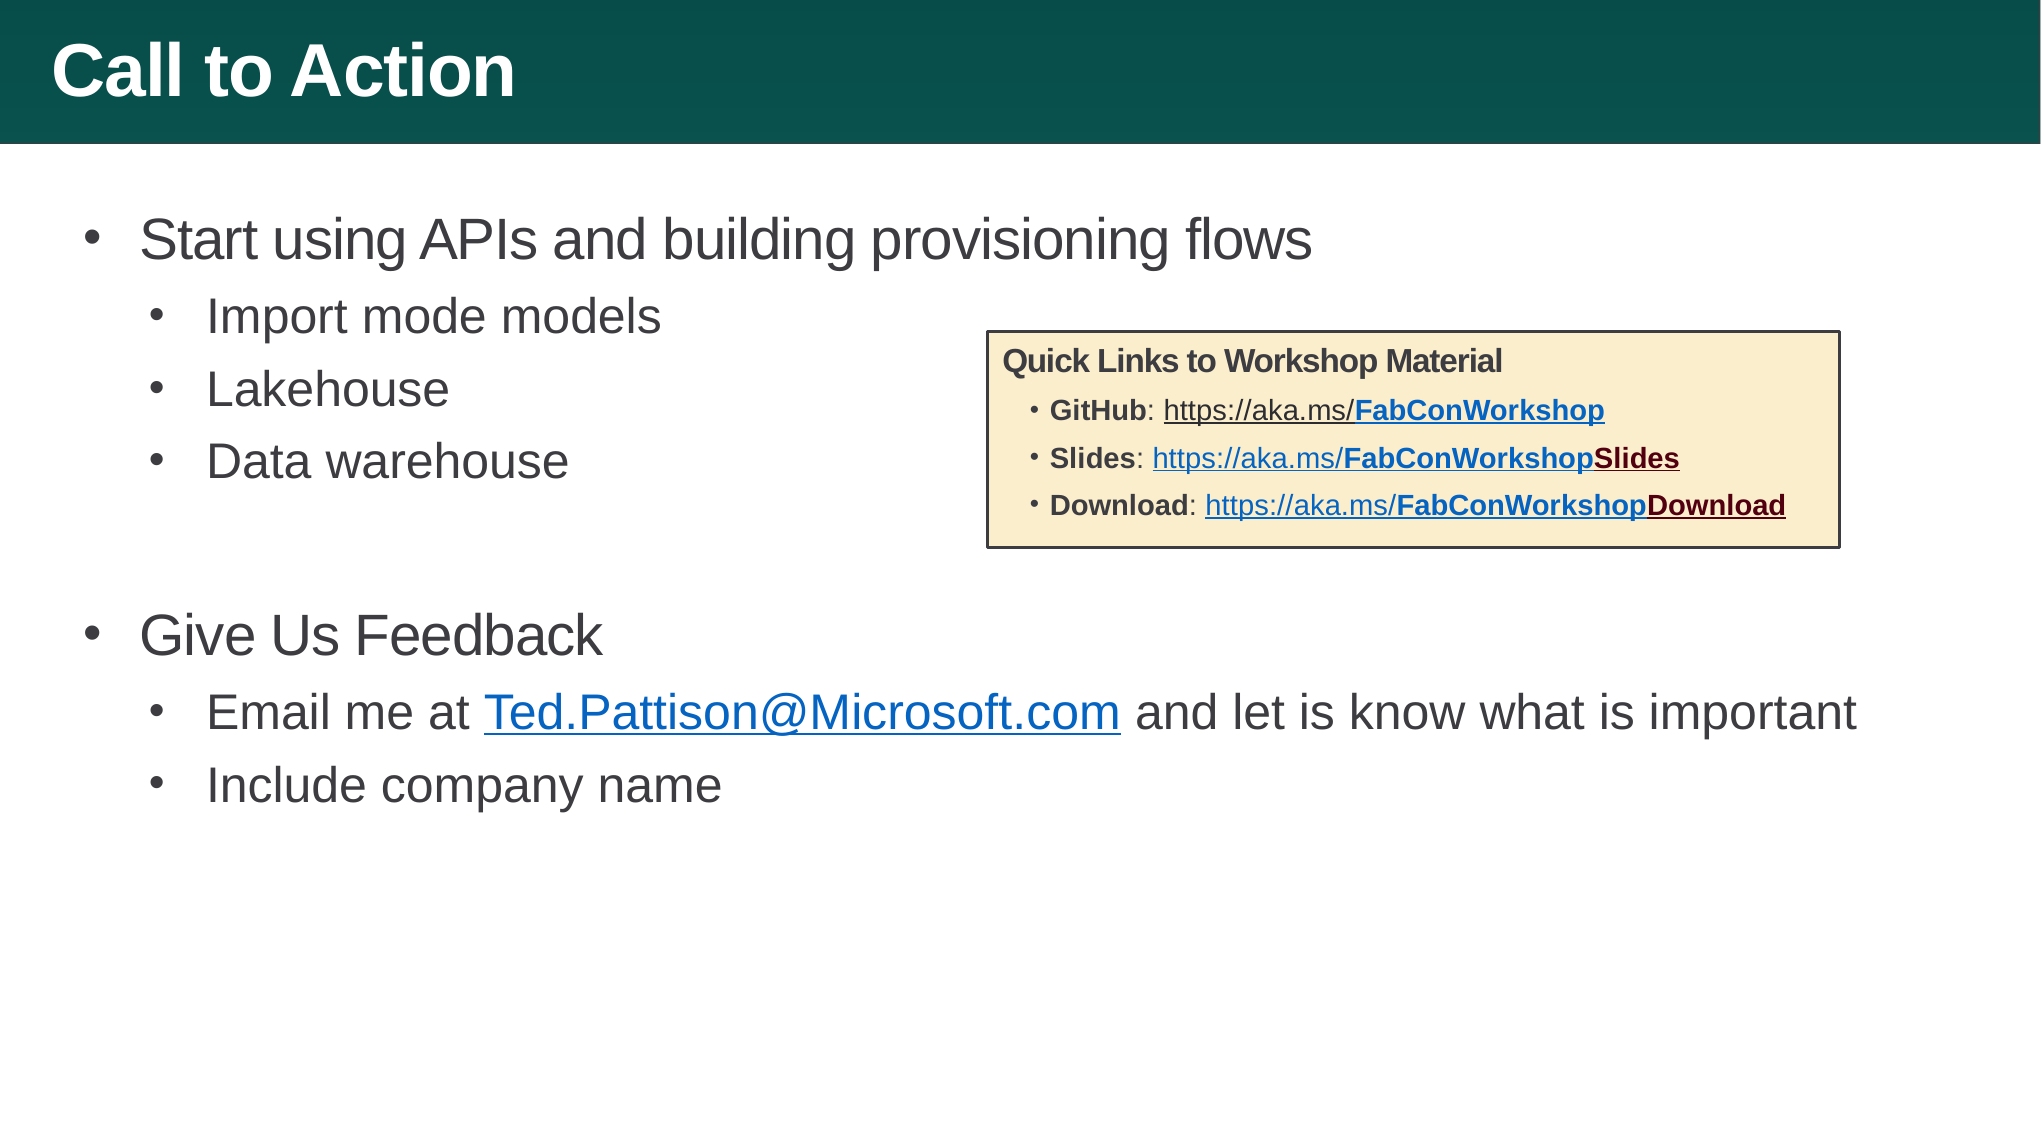

# Call to Action
Start using APIs and building provisioning flows
Import mode models
Lakehouse
Data warehouse

Give Us Feedback
Email me at Ted.Pattison@Microsoft.com and let is know what is important
Include company name
Quick Links to Workshop Material
GitHub: https://aka.ms/FabConWorkshop
Slides: https://aka.ms/FabConWorkshopSlides
Download: https://aka.ms/FabConWorkshopDownload